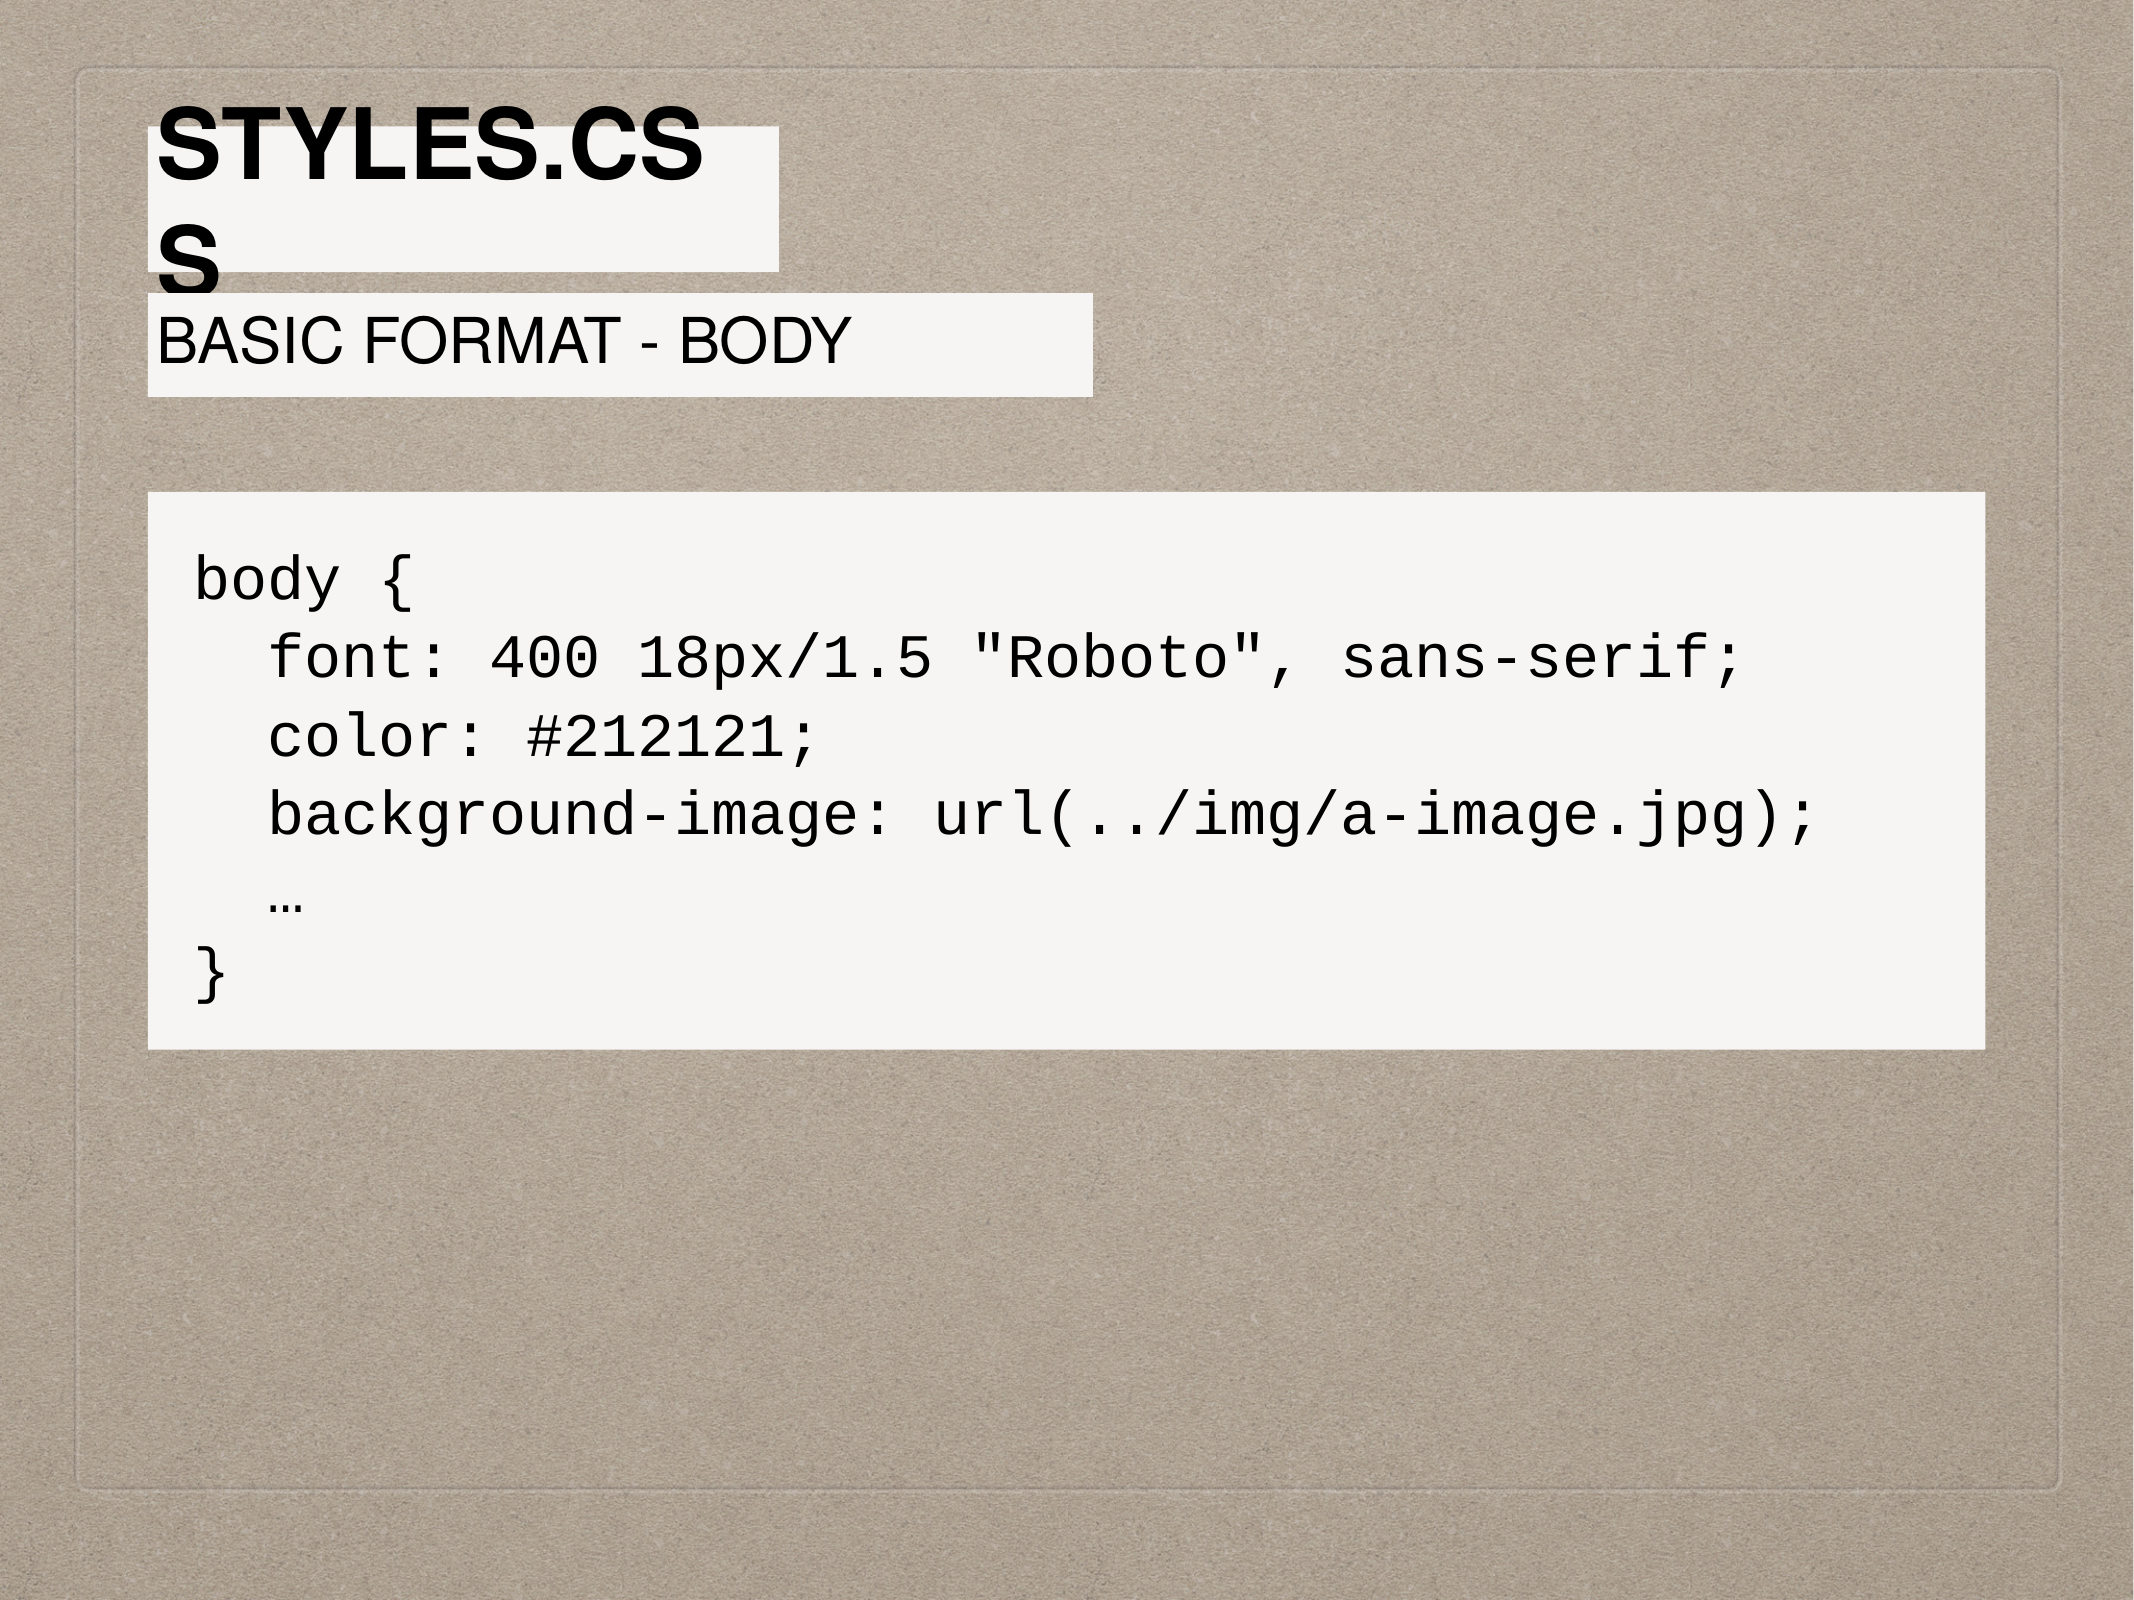

styles.css
BASIC FORMAT - body
body {
  font: 400 18px/1.5 "Roboto", sans-serif;
 color: #212121;
  background-image: url(../img/a-image.jpg);
…
}